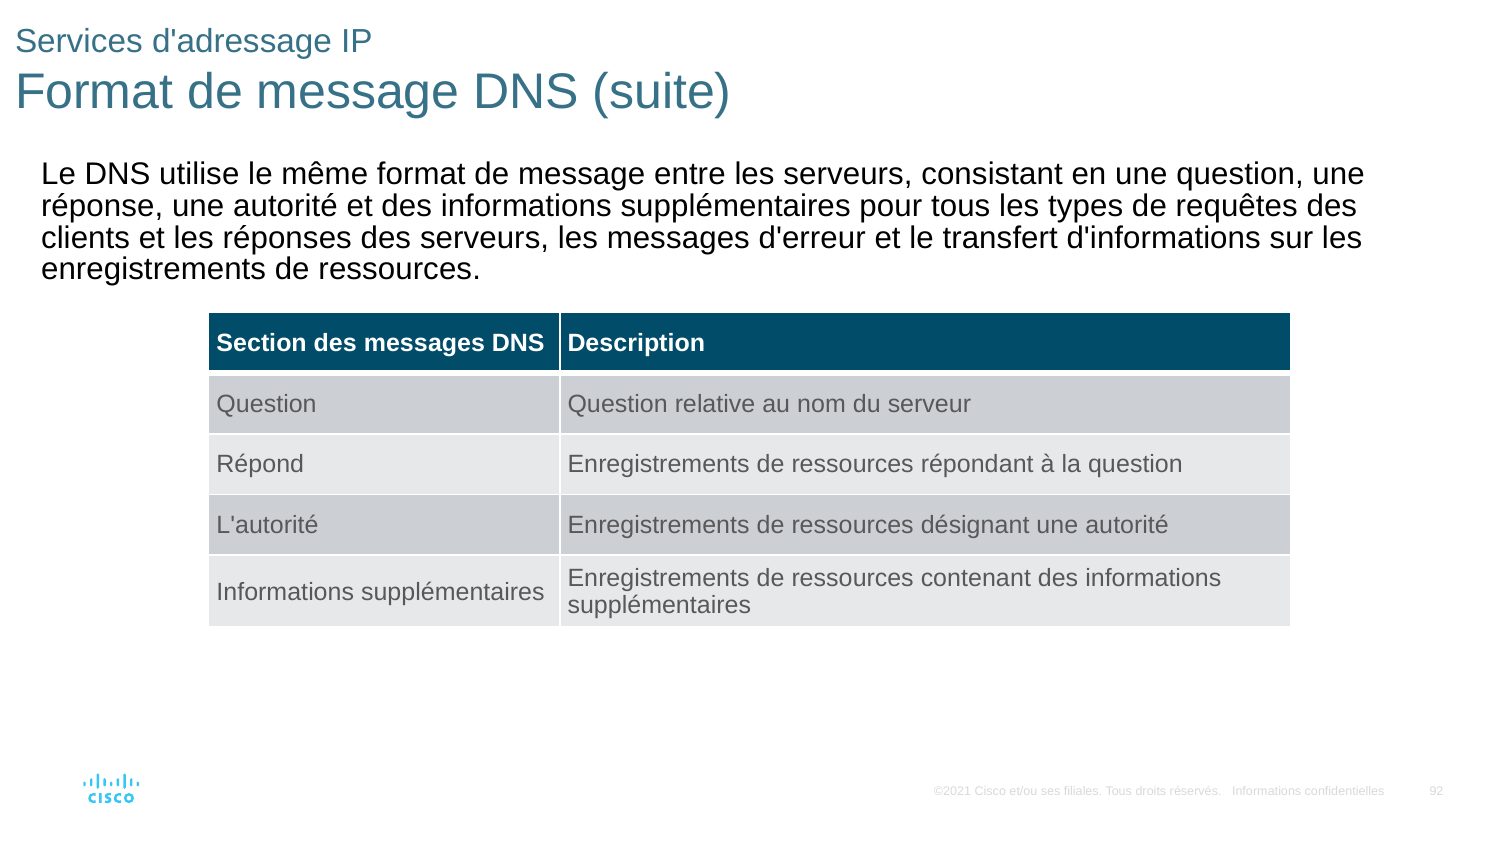

# Services d'adressage IP Format de message DNS (suite)
Le DNS utilise le même format de message entre les serveurs, consistant en une question, une réponse, une autorité et des informations supplémentaires pour tous les types de requêtes des clients et les réponses des serveurs, les messages d'erreur et le transfert d'informations sur les enregistrements de ressources.
| Section des messages DNS | Description |
| --- | --- |
| Question | Question relative au nom du serveur |
| Répond | Enregistrements de ressources répondant à la question |
| L'autorité | Enregistrements de ressources désignant une autorité |
| Informations supplémentaires | Enregistrements de ressources contenant des informations supplémentaires |